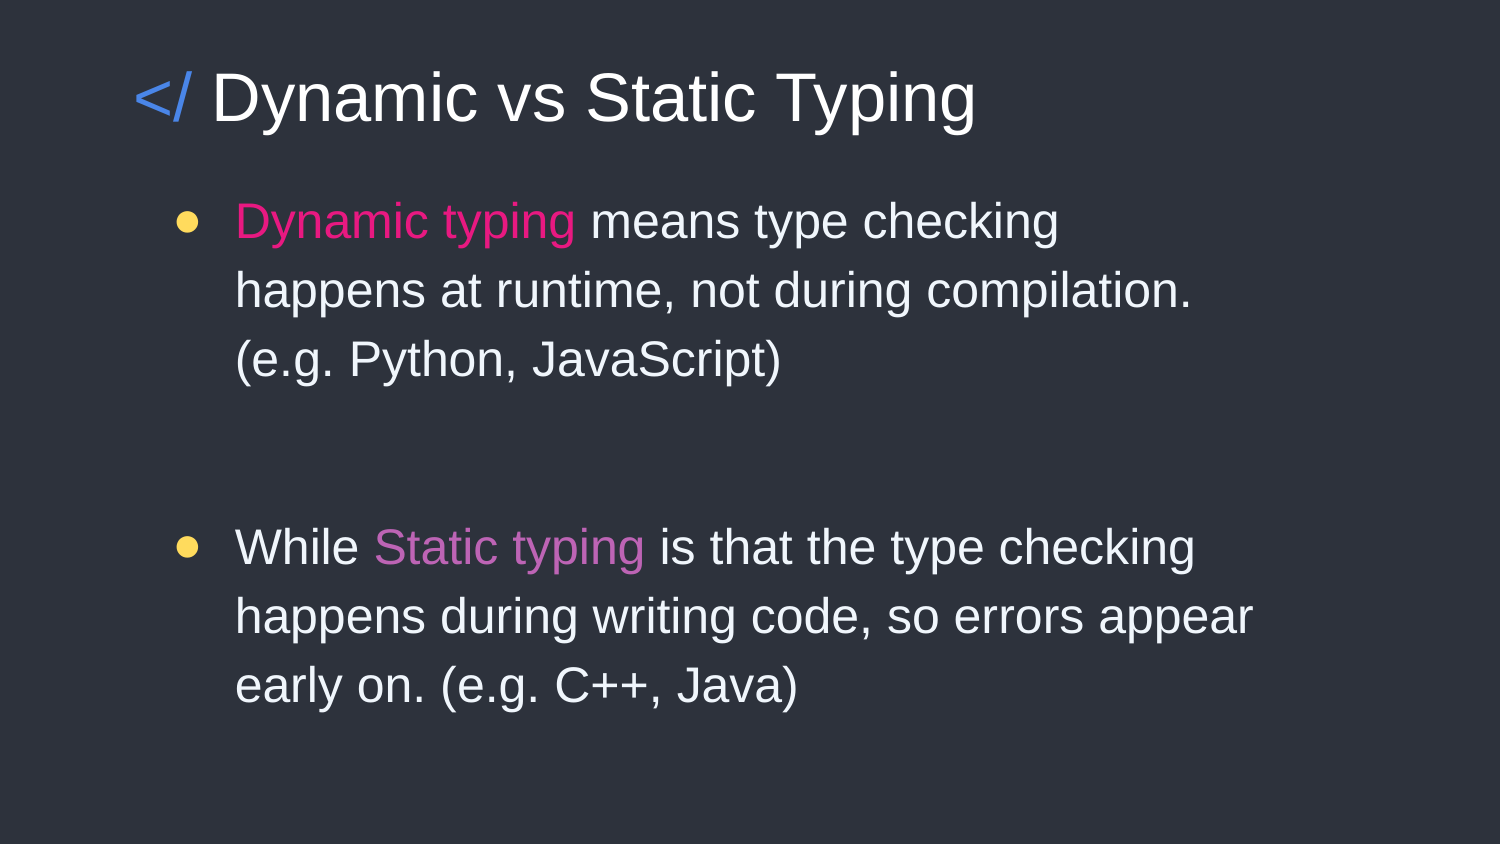

# </ Dynamic vs Static Typing
Dynamic typing means type checking happens at runtime, not during compilation. (e.g. Python, JavaScript)

While Static typing is that the type checking happens during writing code, so errors appear early on. (e.g. C++, Java)